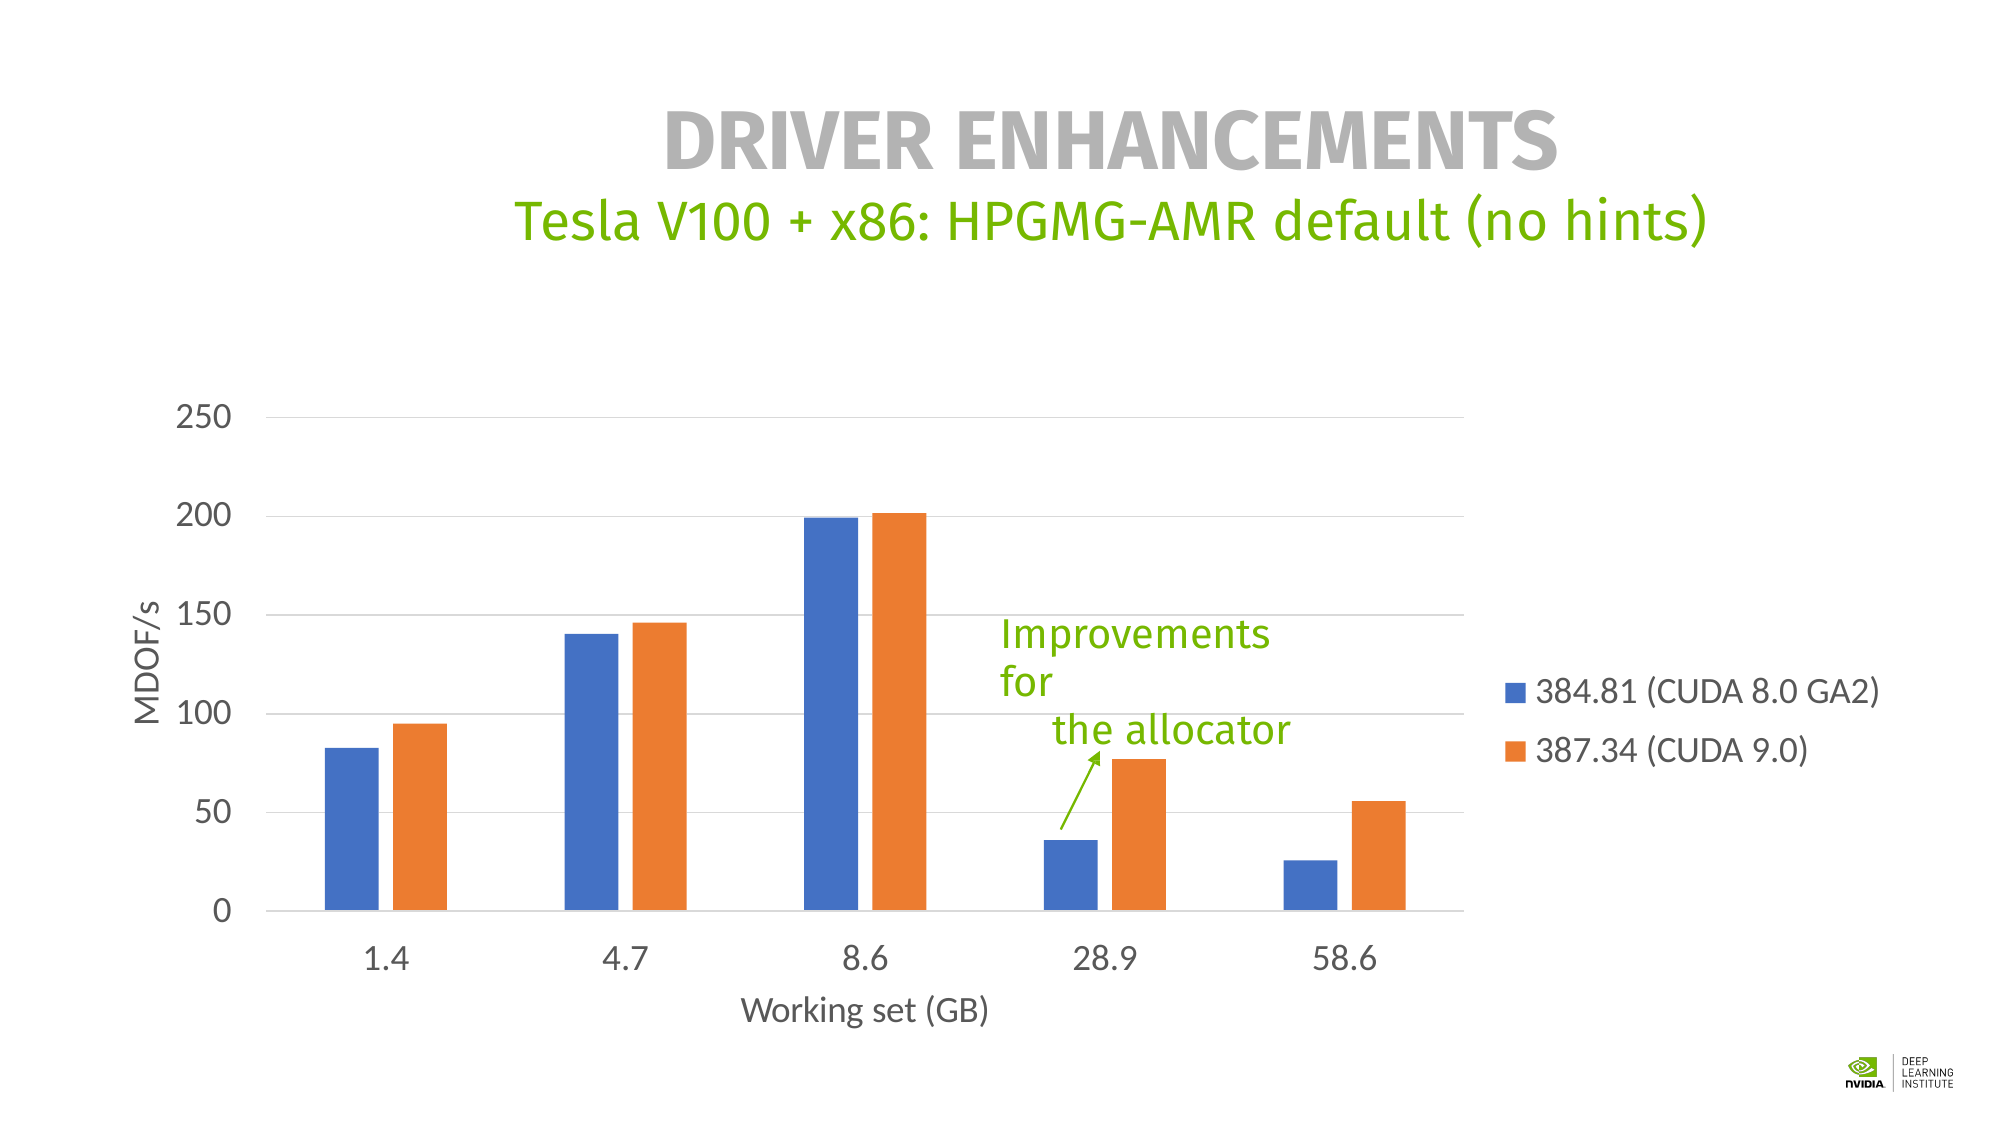

150
# DRIVER ENHANCEMENTS
Tesla V100 + x86: HPGMG-AMR default (no hints)
250

200

150
MDOF/s
Improvements for
the allocator
384.81 (CUDA 8.0 GA2)
387.34 (CUDA 9.0)

100

50
0
1.4
4.7
8.6
Working set (GB)
28.9
58.6